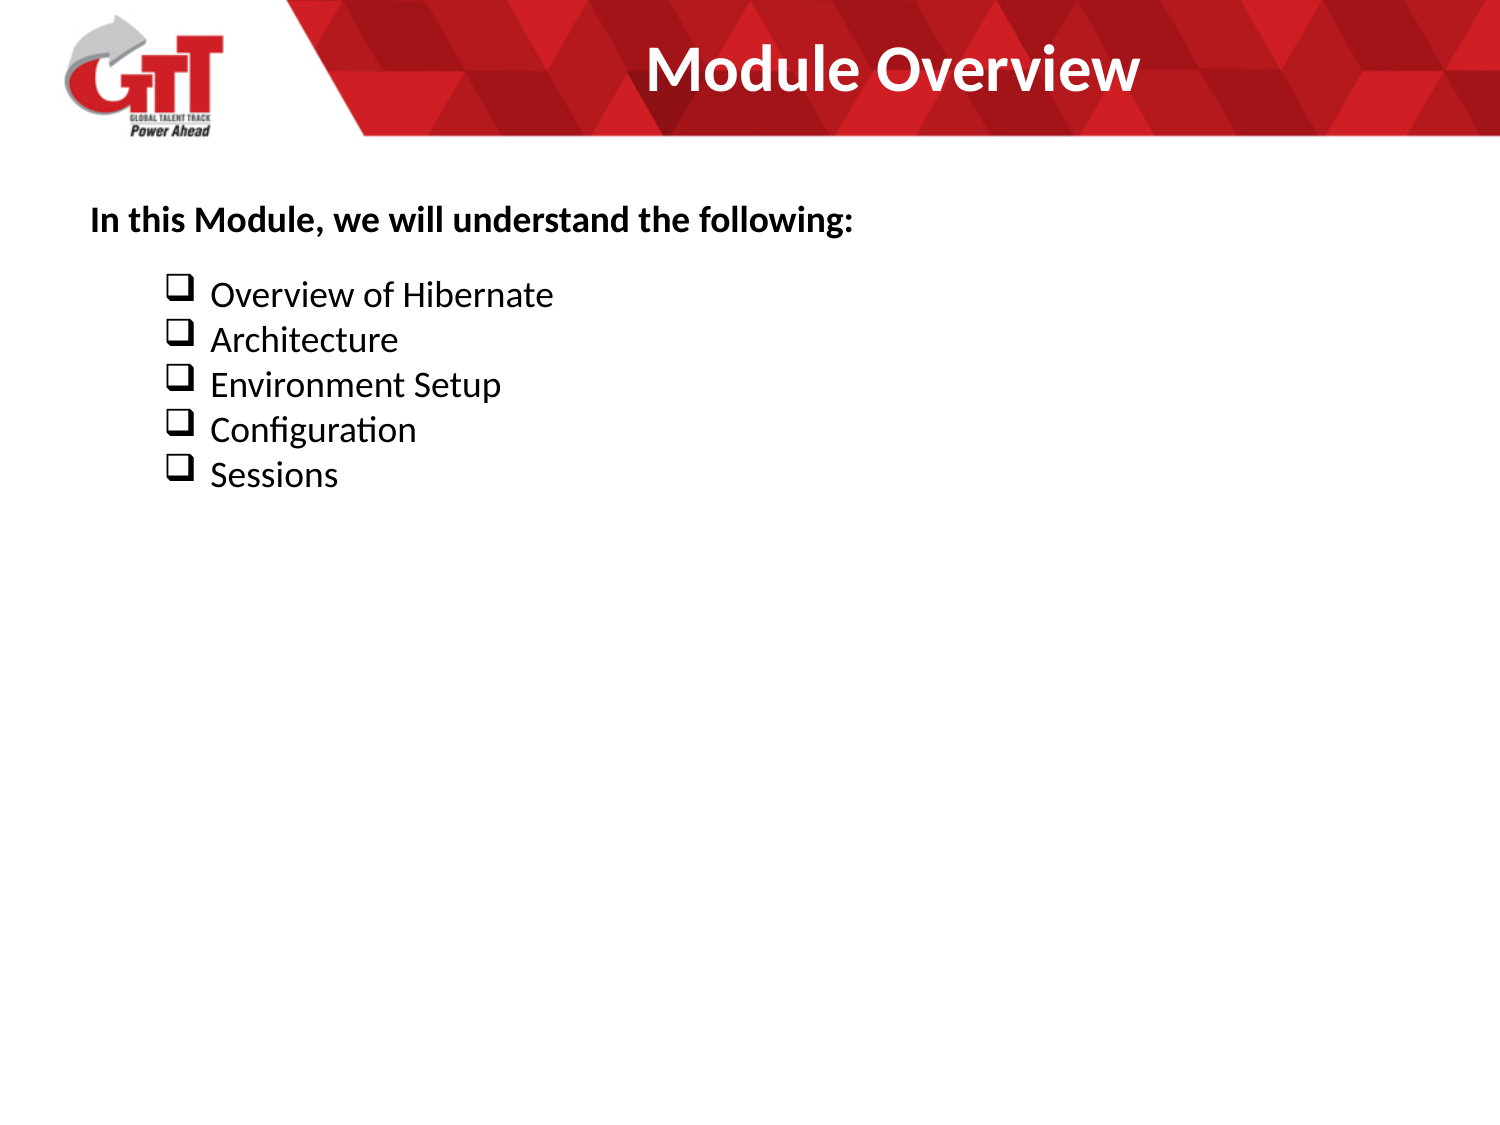

# Module Overview
In this Module, we will understand the following:
Overview of Hibernate
Architecture
Environment Setup
Configuration
Sessions